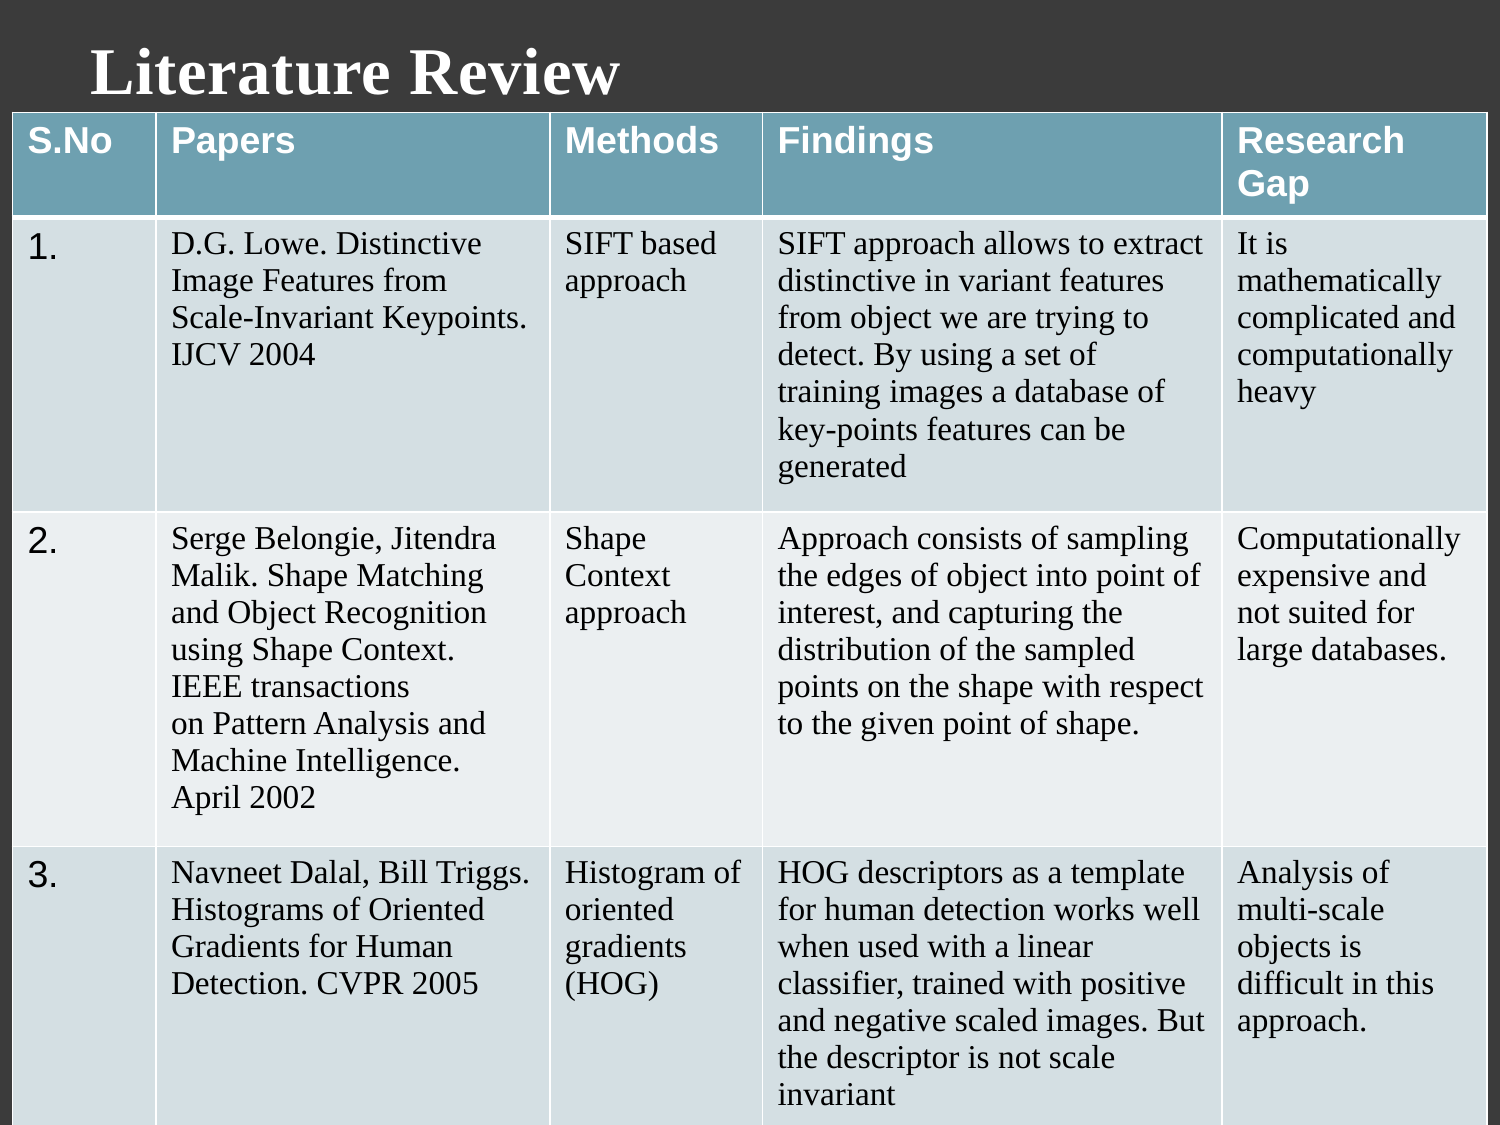

# Literature Review
| S.No | Papers | Methods | Findings | Research Gap |
| --- | --- | --- | --- | --- |
| 1. | D.G. Lowe. Distinctive Image Features from Scale-Invariant Keypoints. IJCV 2004 | SIFT based approach | SIFT approach allows to extract distinctive in variant features from object we are trying to detect. By using a set of training images a database of key-points features can be generated | It is mathematically complicated and computationally heavy |
| 2. | Serge Belongie, Jitendra Malik. Shape Matching and Object Recognition using Shape Context. IEEE transactions on Pattern Analysis and Machine Intelligence. April 2002 | Shape Context approach | Approach consists of sampling the edges of object into point of interest, and capturing the distribution of the sampled points on the shape with respect to the given point of shape. | Computationally expensive and not suited for large databases. |
| 3. | Navneet Dalal, Bill Triggs. Histograms of Oriented Gradients for Human Detection. CVPR 2005 | Histogram of oriented gradients (HOG) | HOG descriptors as a template for human detection works well when used with a linear classifier, trained with positive and negative scaled images. But the descriptor is not scale invariant | Analysis of multi-scale objects is difficult in this approach. |